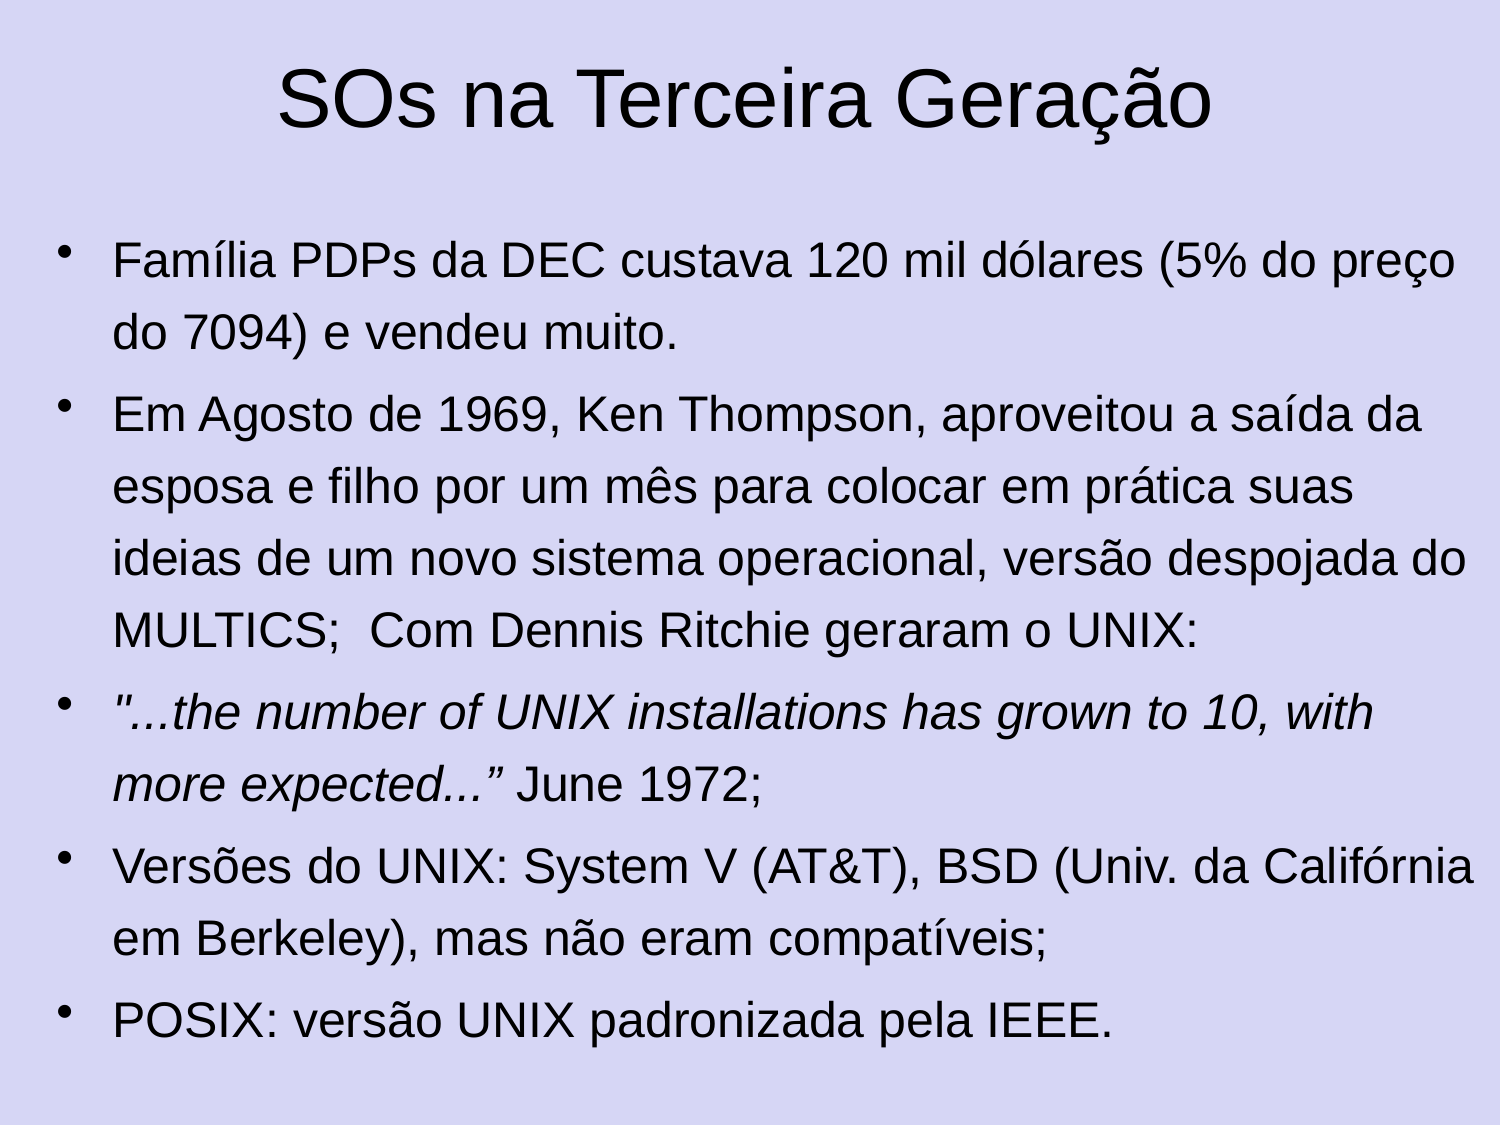

# SOs na Terceira Geração
Família PDPs da DEC custava 120 mil dólares (5% do preço do 7094) e vendeu muito.
Em Agosto de 1969, Ken Thompson, aproveitou a saída da esposa e filho por um mês para colocar em prática suas ideias de um novo sistema operacional, versão despojada do MULTICS;  Com Dennis Ritchie geraram o UNIX:
"...the number of UNIX installations has grown to 10, with more expected...” June 1972;
Versões do UNIX: System V (AT&T), BSD (Univ. da Califórnia em Berkeley), mas não eram compatíveis;
POSIX: versão UNIX padronizada pela IEEE.